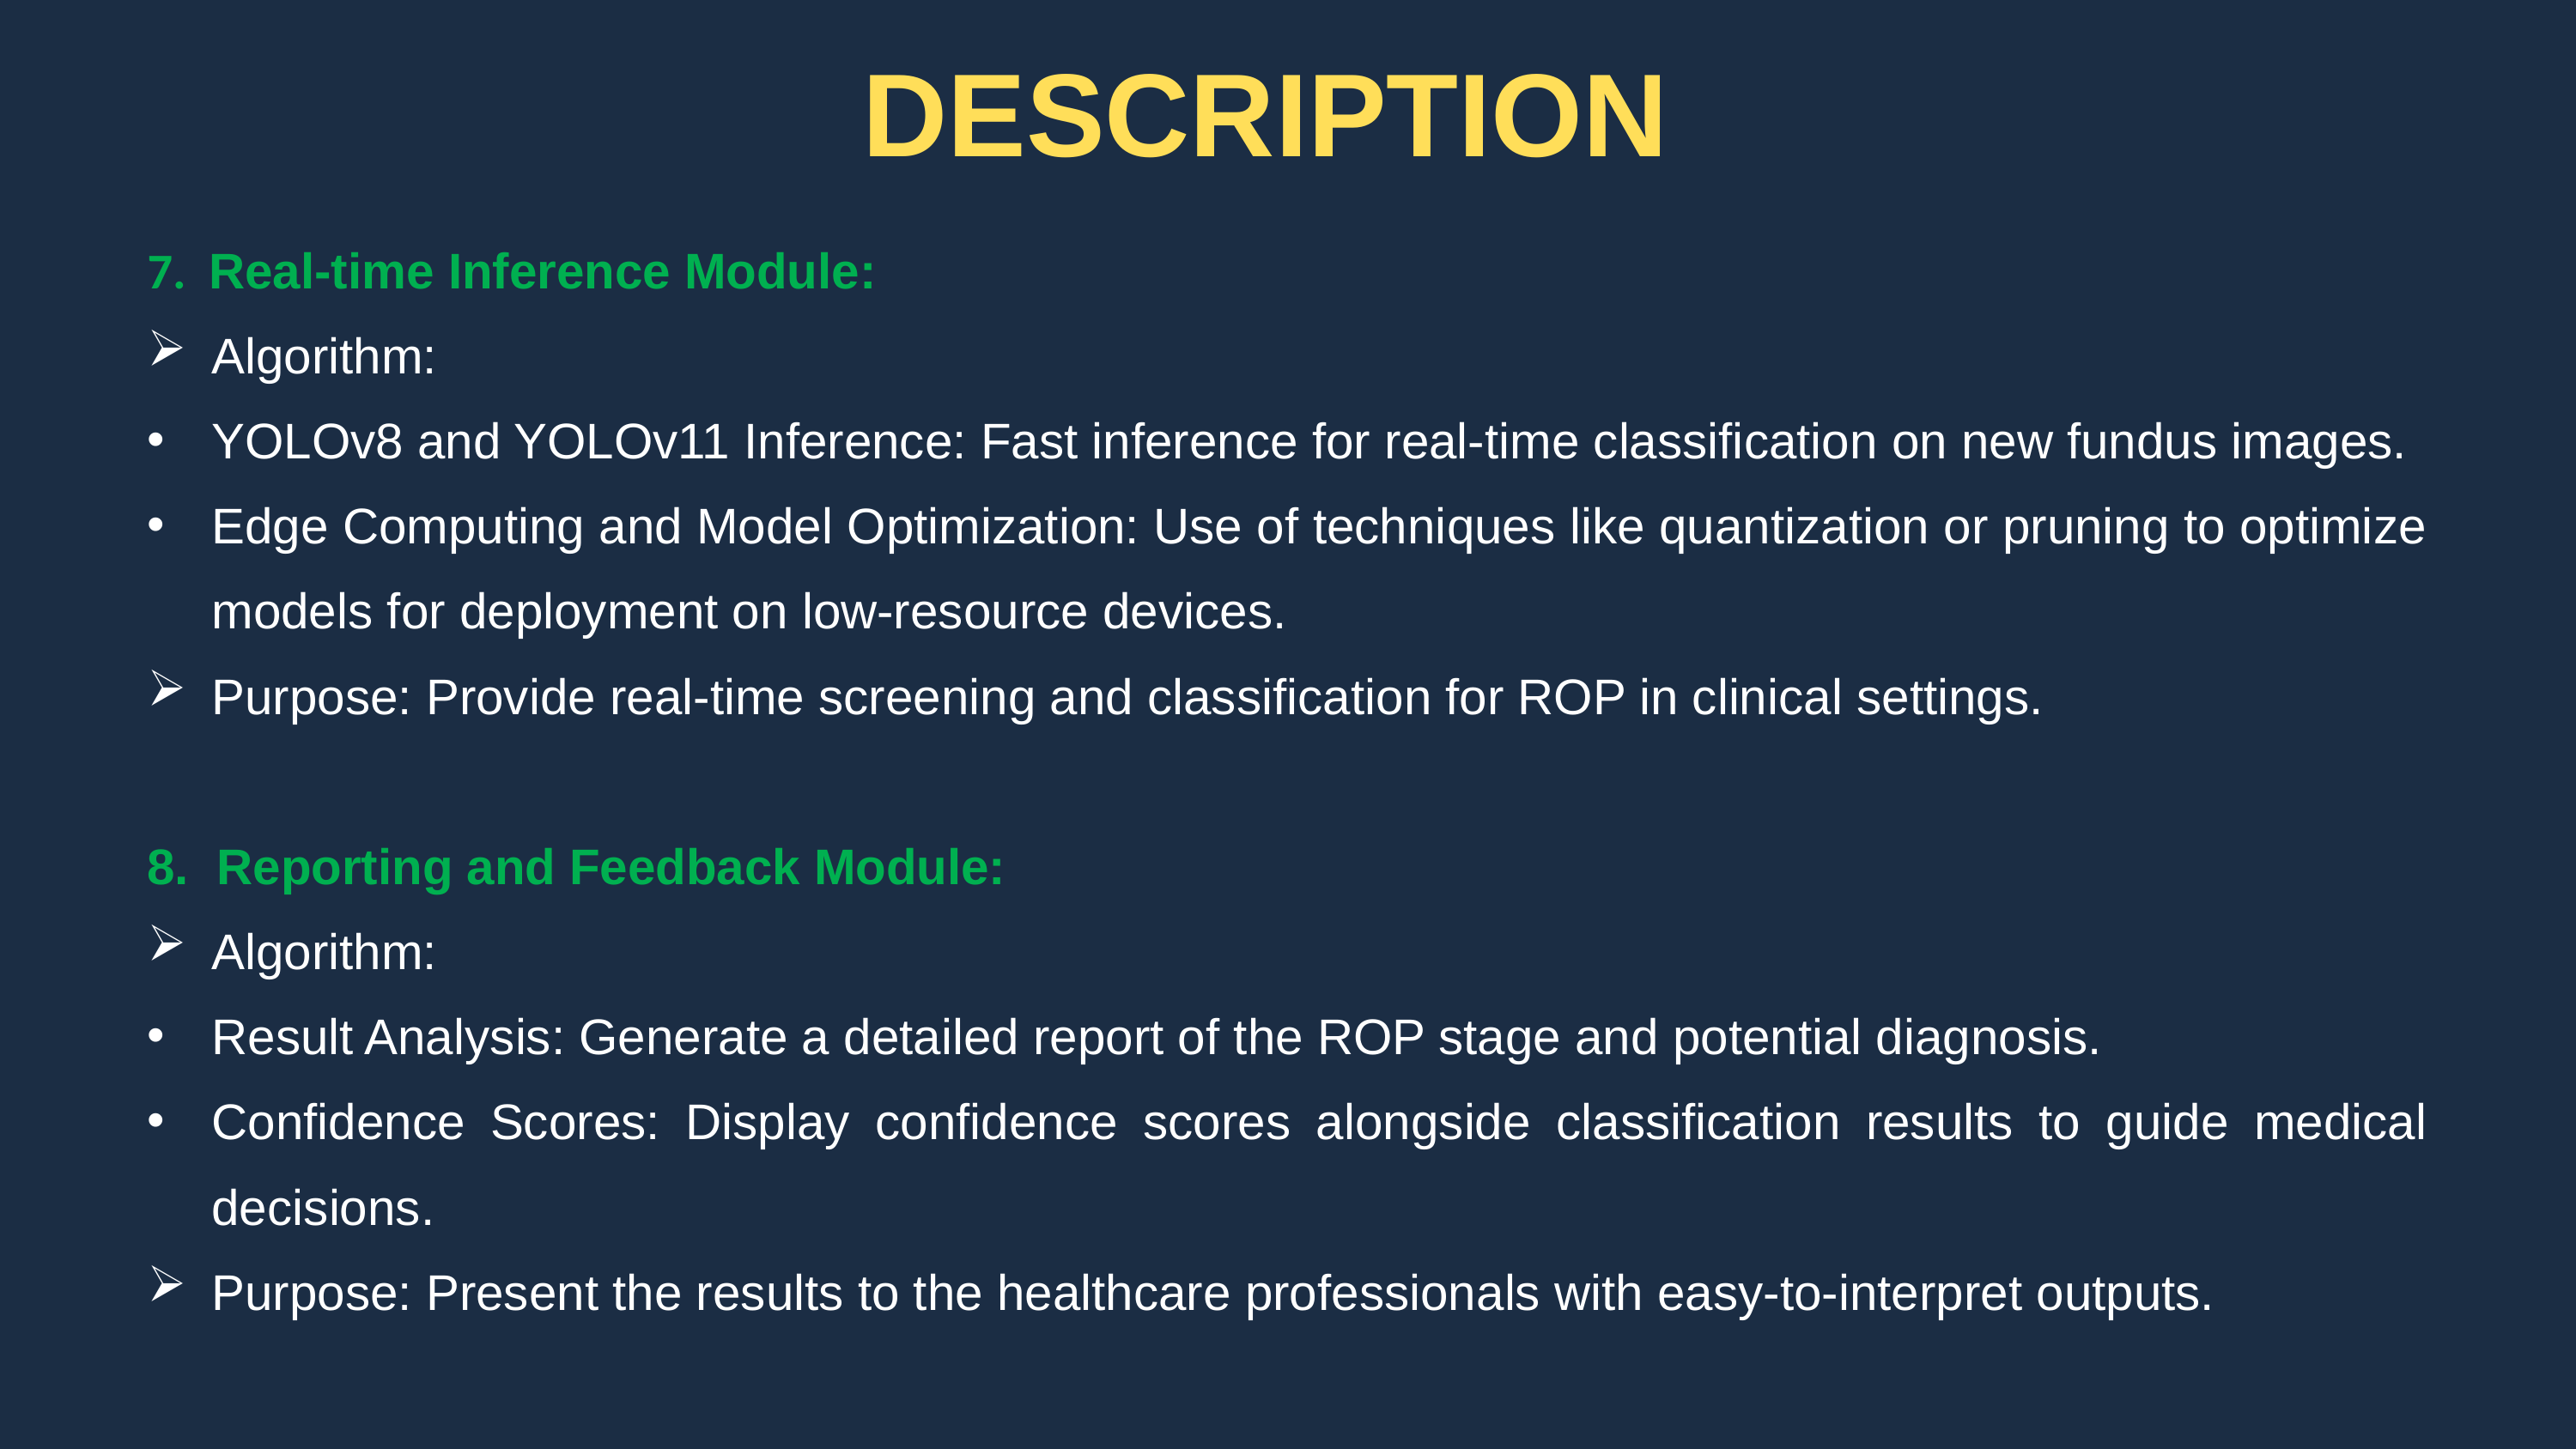

DESCRIPTION
7.  Real-time Inference Module:
Algorithm:
YOLOv8 and YOLOv11 Inference: Fast inference for real-time classification on new fundus images.
Edge Computing and Model Optimization: Use of techniques like quantization or pruning to optimize models for deployment on low-resource devices.
Purpose: Provide real-time screening and classification for ROP in clinical settings.

8.  Reporting and Feedback Module:
Algorithm:
Result Analysis: Generate a detailed report of the ROP stage and potential diagnosis.
Confidence Scores: Display confidence scores alongside classification results to guide medical decisions.
Purpose: Present the results to the healthcare professionals with easy-to-interpret outputs.